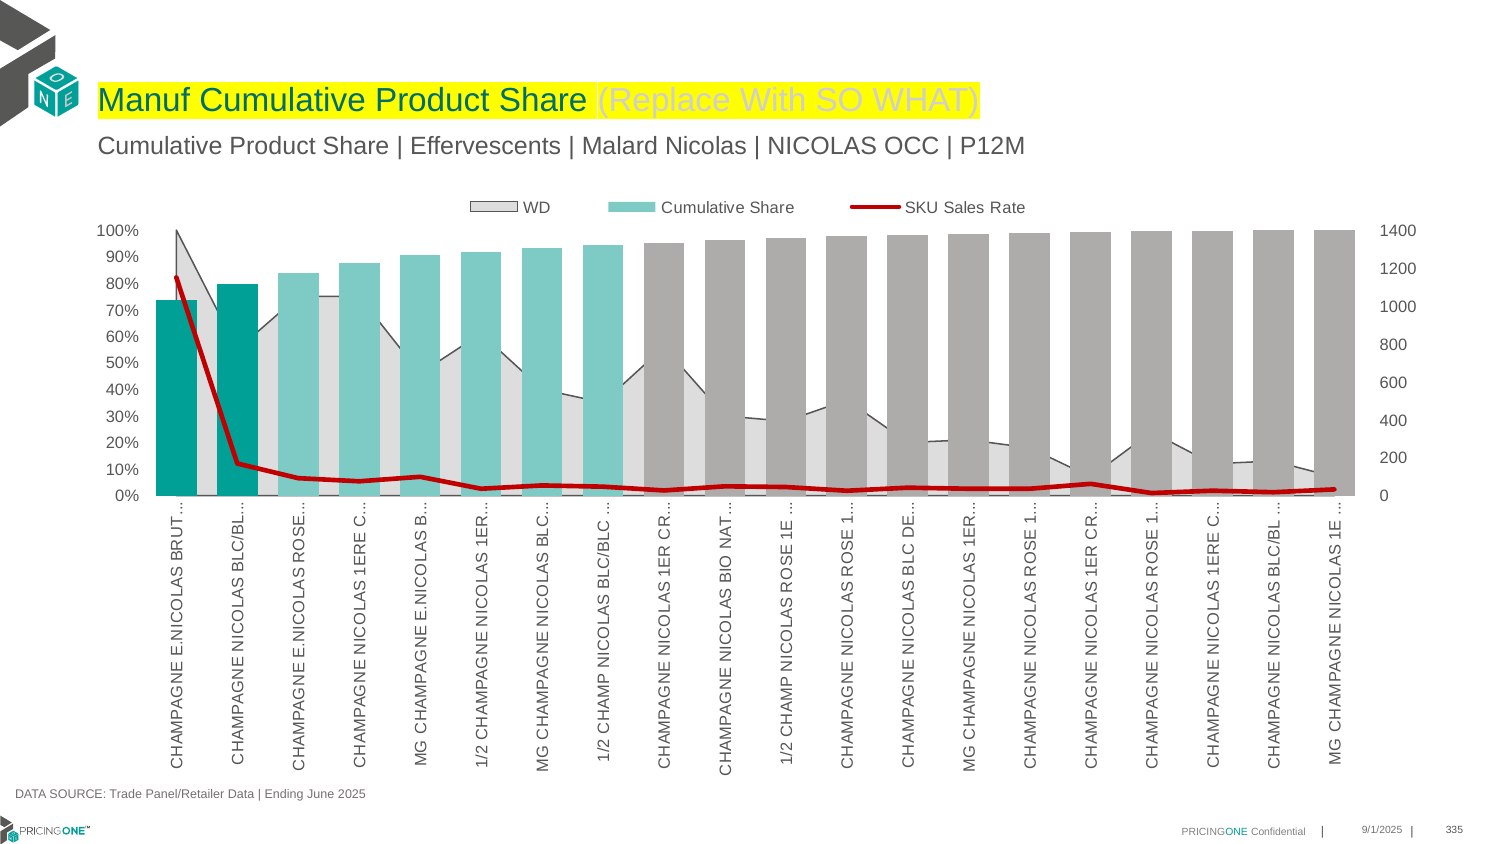

# Manuf Cumulative Product Share (Replace With SO WHAT)
Cumulative Product Share | Effervescents | Malard Nicolas | NICOLAS OCC | P12M

### Chart

| Category | WD | Cumulative Share | SKU Sales Rate |
|---|---|---|---|
| CHAMPAGNE E.NICOLAS BRUT 1CT X 750ML | 1.0 | 0.7354666223208632 | 1149.88 |
| CHAMPAGNE NICOLAS BLC/BLC BS 1CT X 750ML | 0.55 | 0.7949688833172367 | 169.14545454545453 |
| CHAMPAGNE E.NICOLAS ROSE 1CT X 750ML | 0.75 | 0.839063109621547 | 91.92 |
| CHAMPAGNE NICOLAS 1ERE CUVEE 1CT X 750ML | 0.75 | 0.8751814873326639 | 75.29333333333334 |
| MG CHAMPAGNE E.NICOLAS BRUT 1CT X 1500ML | 0.46 | 0.9043026089403698 | 98.97826086956522 |
| 1/2 CHAMPAGNE NICOLAS 1ERE CUV 1CT X 375ML | 0.61 | 0.9184634179101614 | 36.295081967213115 |
| MG CHAMPAGNE NICOLAS BLC/BL BS 1CT X 1500ML | 0.4 | 0.9322020889431841 | 53.7 |
| 1/2 CHAMP NICOLAS BLC/BLC BS 1CT X 375ML | 0.35 | 0.9427555373624055 | 47.142857142857146 |
| CHAMPAGNE NICOLAS 1ER CRU BS 1CT X 750ML | 0.56 | 0.9524711059374341 | 27.124999999999996 |
| CHAMPAGNE NICOLAS BIO NAT 2017 1CT X 750ML | 0.3 | 0.9618924571625935 | 49.1 |
| 1/2 CHAMP NICOLAS ROSE 1E C BS 1CT X 375ML | 0.28 | 0.9700090184013765 | 45.32142857142856 |
| CHAMPAGNE NICOLAS ROSE 1ERE CU 1CT X 750ML | 0.36 | 0.9758741773107256 | 25.47222222222222 |
| CHAMPAGNE NICOLAS BLC DE NOIRS 1CT X 750ML | 0.2 | 0.981227653872476 | 41.85 |
| MG CHAMPAGNE NICOLAS 1ERE CUVE 1CT X 1500ML | 0.21 | 0.9860694480866279 | 36.04761904761905 |
| CHAMPAGNE NICOLAS ROSE 1ERE ET 1CT X 750ML | 0.18 | 0.9902268671608666 | 36.111111111111114 |
| CHAMPAGNE NICOLAS 1ER CRU ETUI 1CT X 750ML | 0.07 | 0.993002743896589 | 61.99999999999999 |
| CHAMPAGNE NICOLAS ROSE 1E C BS 1CT X 750ML | 0.24 | 0.9950878494630534 | 13.583333333333334 |
| CHAMPAGNE NICOLAS 1ERE CUV ETU 1CT X 750ML | 0.12 | 0.997057826501308 | 25.666666666666668 |
| CHAMPAGNE NICOLAS BLC/BL BS ET 1CT X 750ML | 0.13 | 0.998541705309344 | 17.846153846153847 |
| MG CHAMPAGNE NICOLAS 1E CRU BS 1CT X 1500ML | 0.07 | 1.0 | 32.57142857142857 |
DATA SOURCE: Trade Panel/Retailer Data | Ending June 2025

9/1/2025
335